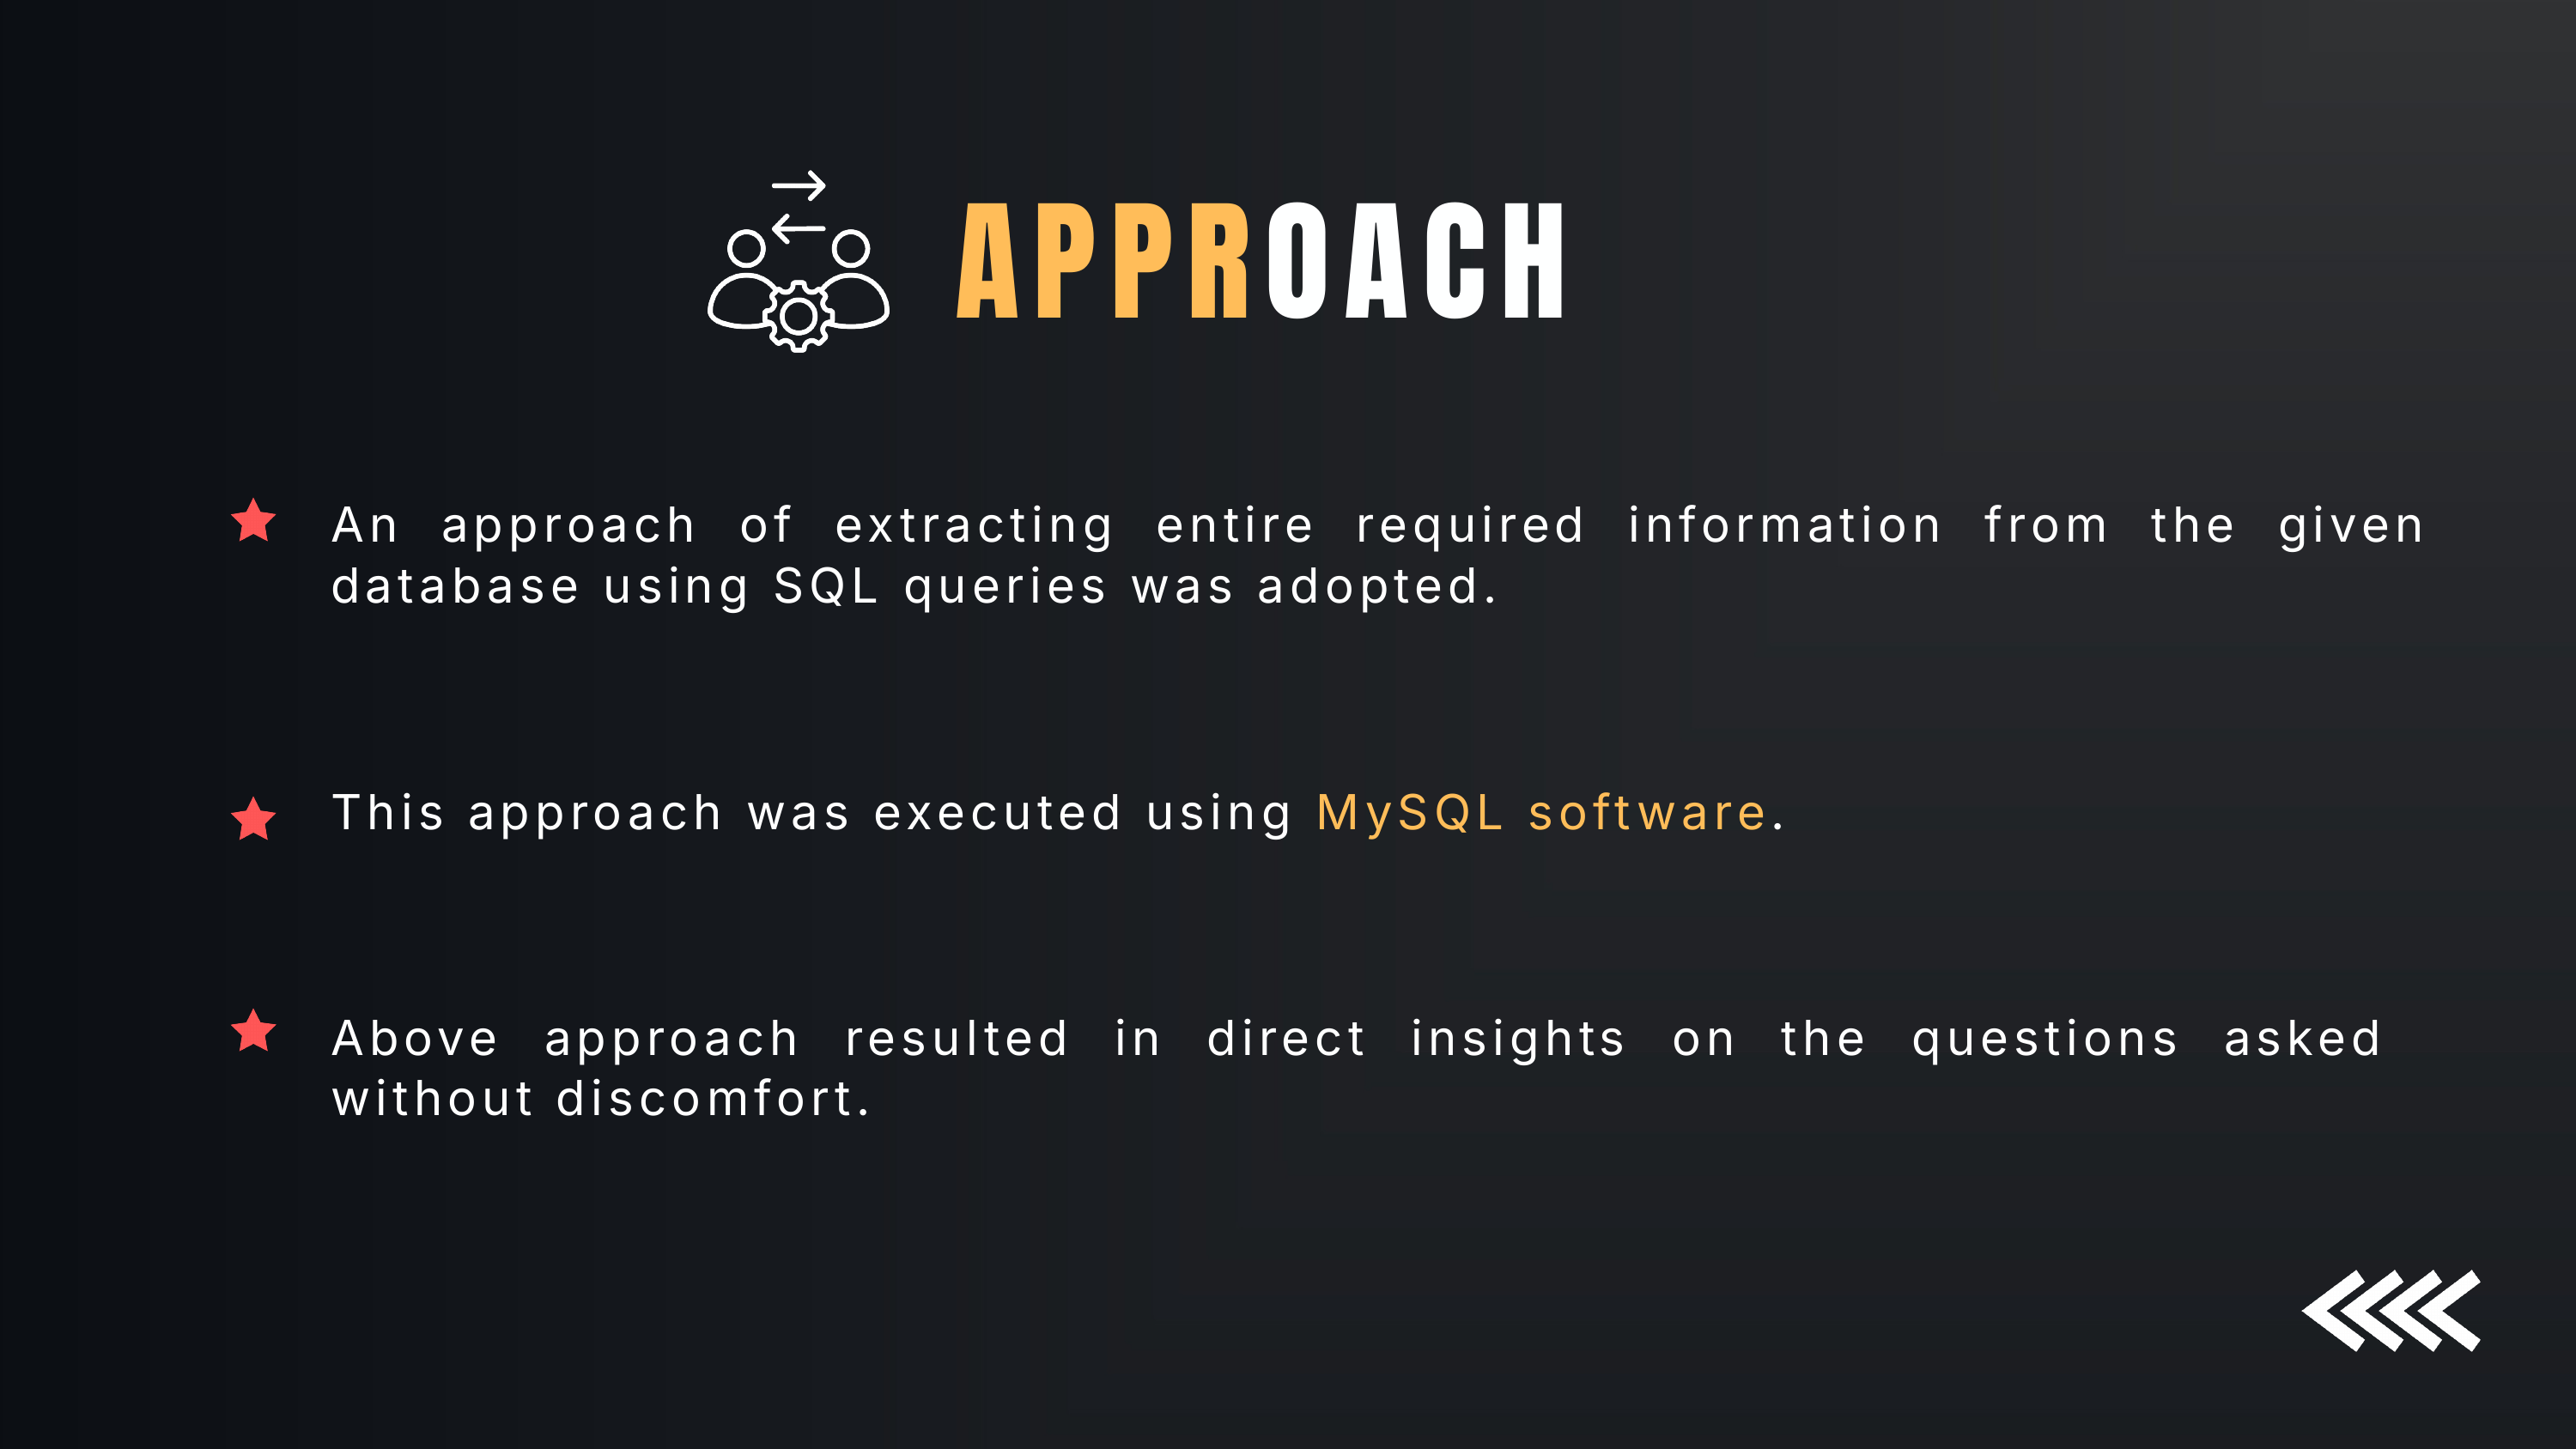

APPROACH
An approach of extracting entire required information from the given database using SQL queries was adopted.

This approach was executed using MySQL software.

Above approach resulted in direct insights on the questions asked without discomfort.